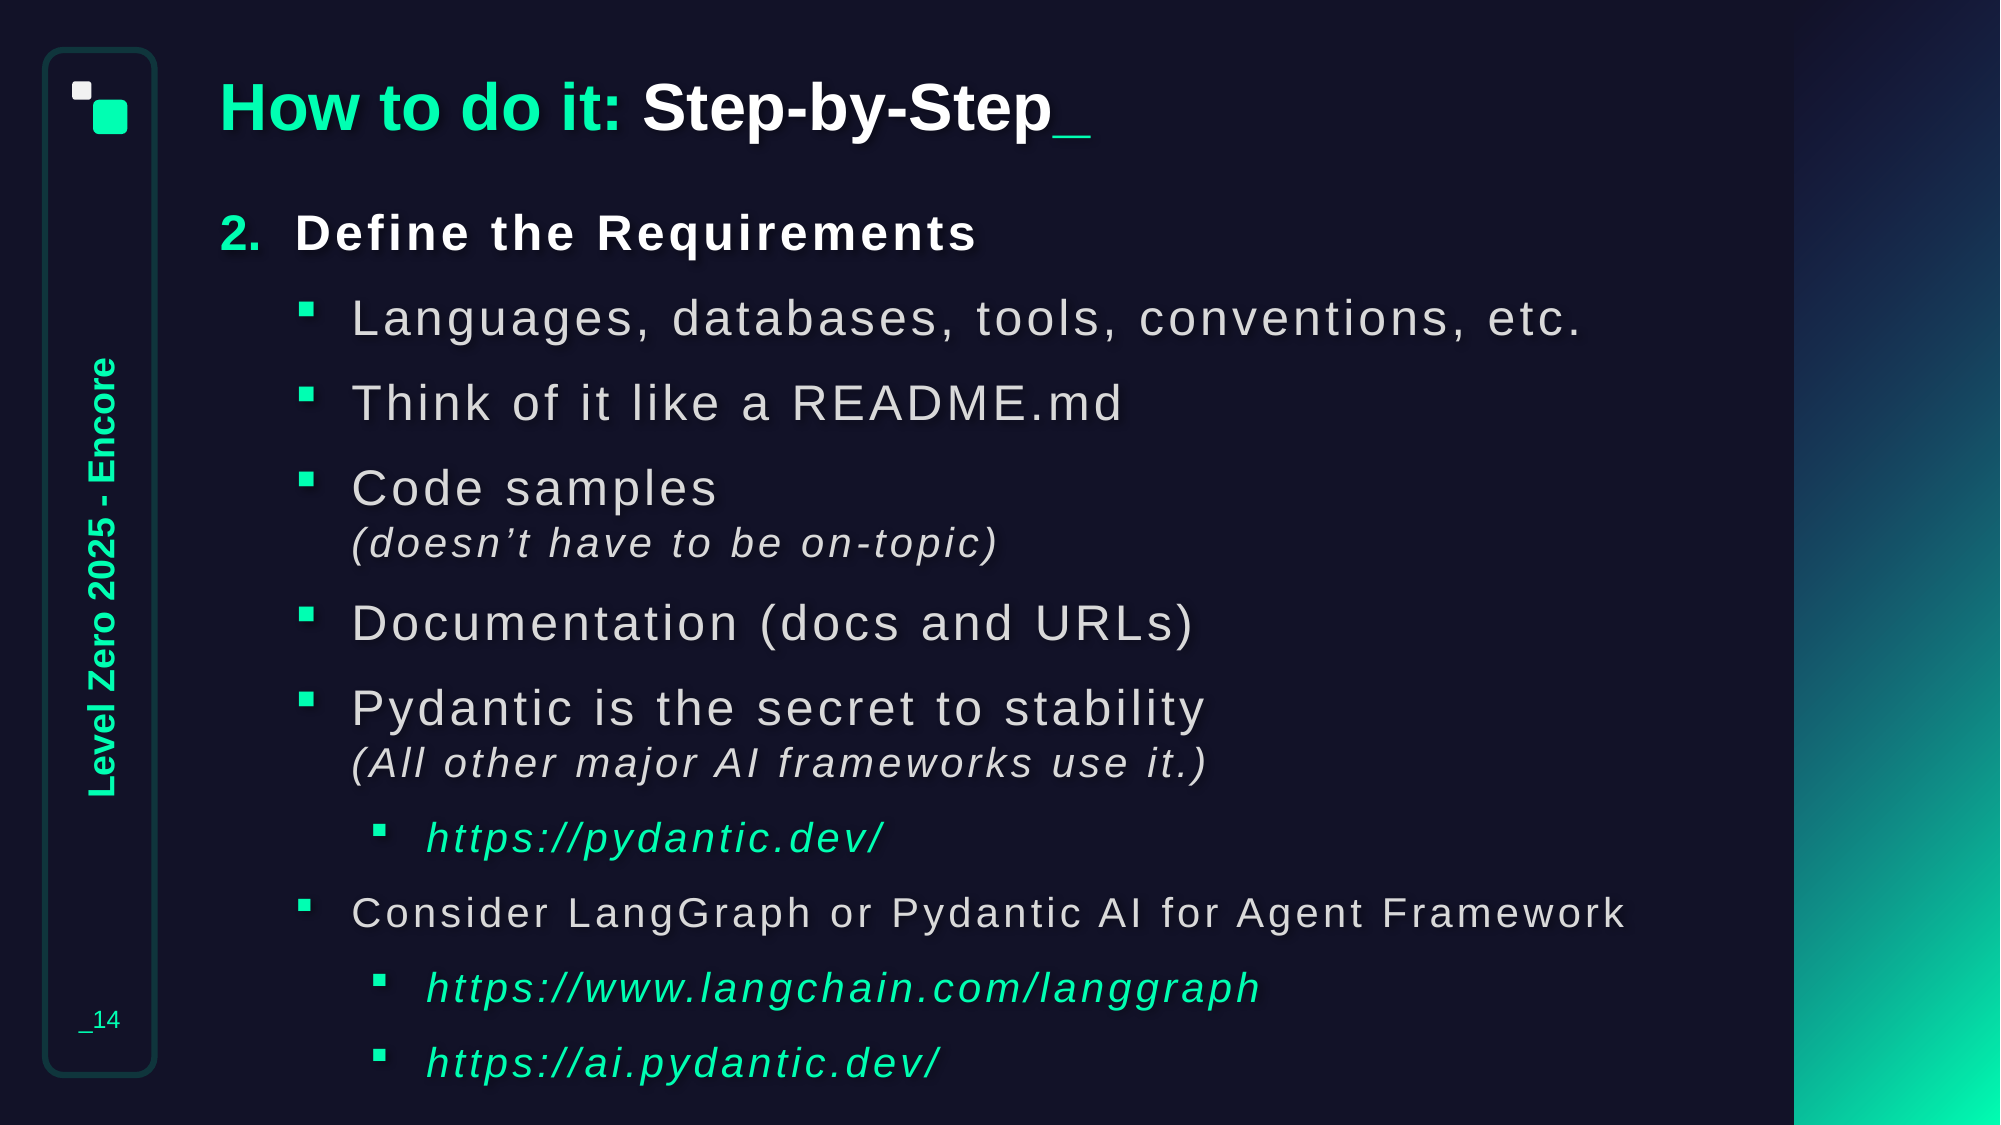

How to do it: Step-by-Step_

_14
Define the Requirements
Languages, databases, tools, conventions, etc.
Think of it like a README.md
Code samples
(doesn’t have to be on-topic)
Documentation (docs and URLs)
Pydantic is the secret to stability
(All other major AI frameworks use it.)
https://pydantic.dev/
Consider LangGraph or Pydantic AI for Agent Framework
https://www.langchain.com/langgraph
https://ai.pydantic.dev/
01
Level Zero 2025 - Encore